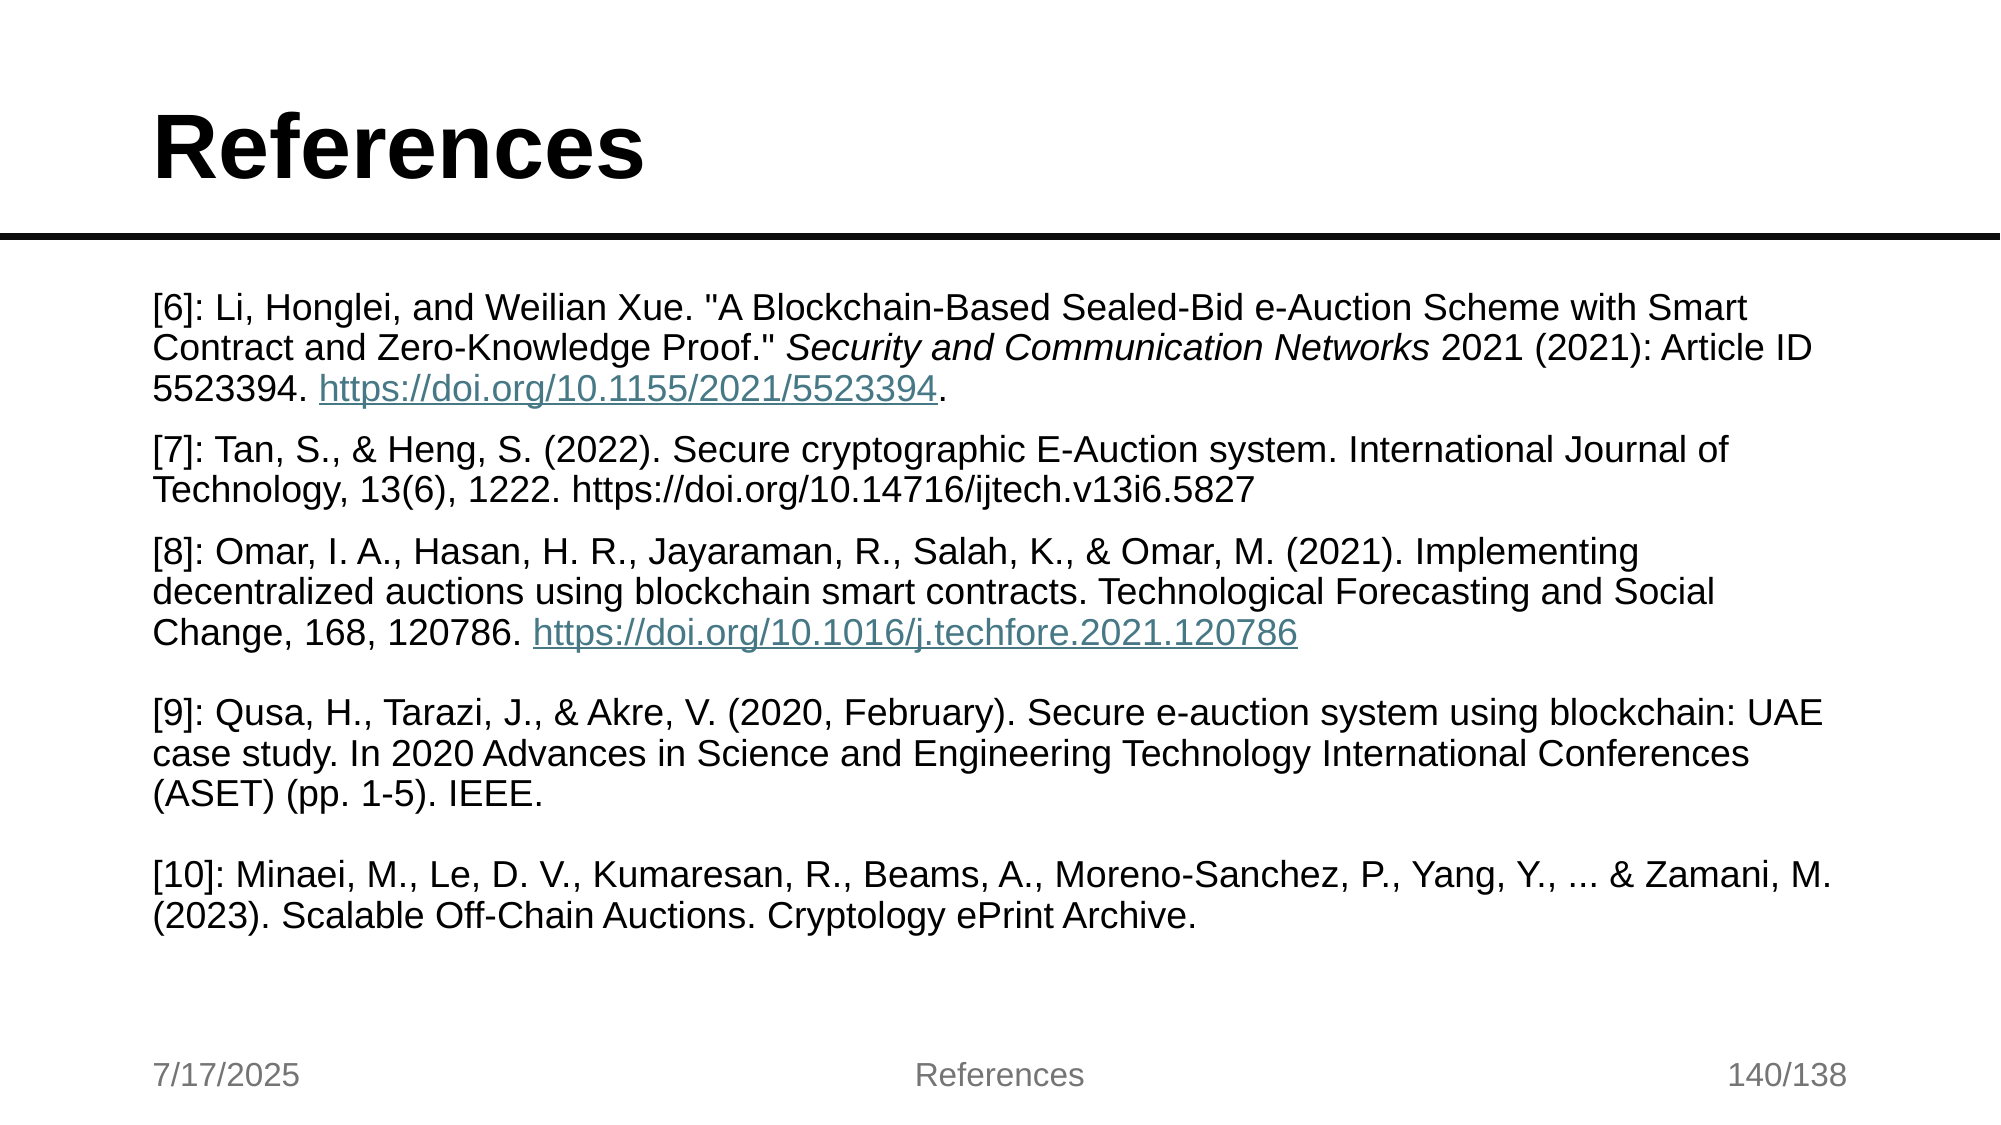

# References
[6]: Li, Honglei, and Weilian Xue. "A Blockchain-Based Sealed-Bid e-Auction Scheme with Smart Contract and Zero-Knowledge Proof." Security and Communication Networks 2021 (2021): Article ID 5523394. https://doi.org/10.1155/2021/5523394.
[7]: Tan, S., & Heng, S. (2022). Secure cryptographic E-Auction system. International Journal of Technology, 13(6), 1222. https://doi.org/10.14716/ijtech.v13i6.5827
[8]: Omar, I. A., Hasan, H. R., Jayaraman, R., Salah, K., & Omar, M. (2021). Implementing decentralized auctions using blockchain smart contracts. Technological Forecasting and Social Change, 168, 120786. https://doi.org/10.1016/j.techfore.2021.120786

[9]: Qusa, H., Tarazi, J., & Akre, V. (2020, February). Secure e-auction system using blockchain: UAE case study. In 2020 Advances in Science and Engineering Technology International Conferences (ASET) (pp. 1-5). IEEE.

[10]: Minaei, M., Le, D. V., Kumaresan, R., Beams, A., Moreno-Sanchez, P., Yang, Y., ... & Zamani, M. (2023). Scalable Off-Chain Auctions. Cryptology ePrint Archive.

7/17/2025
References
140/138